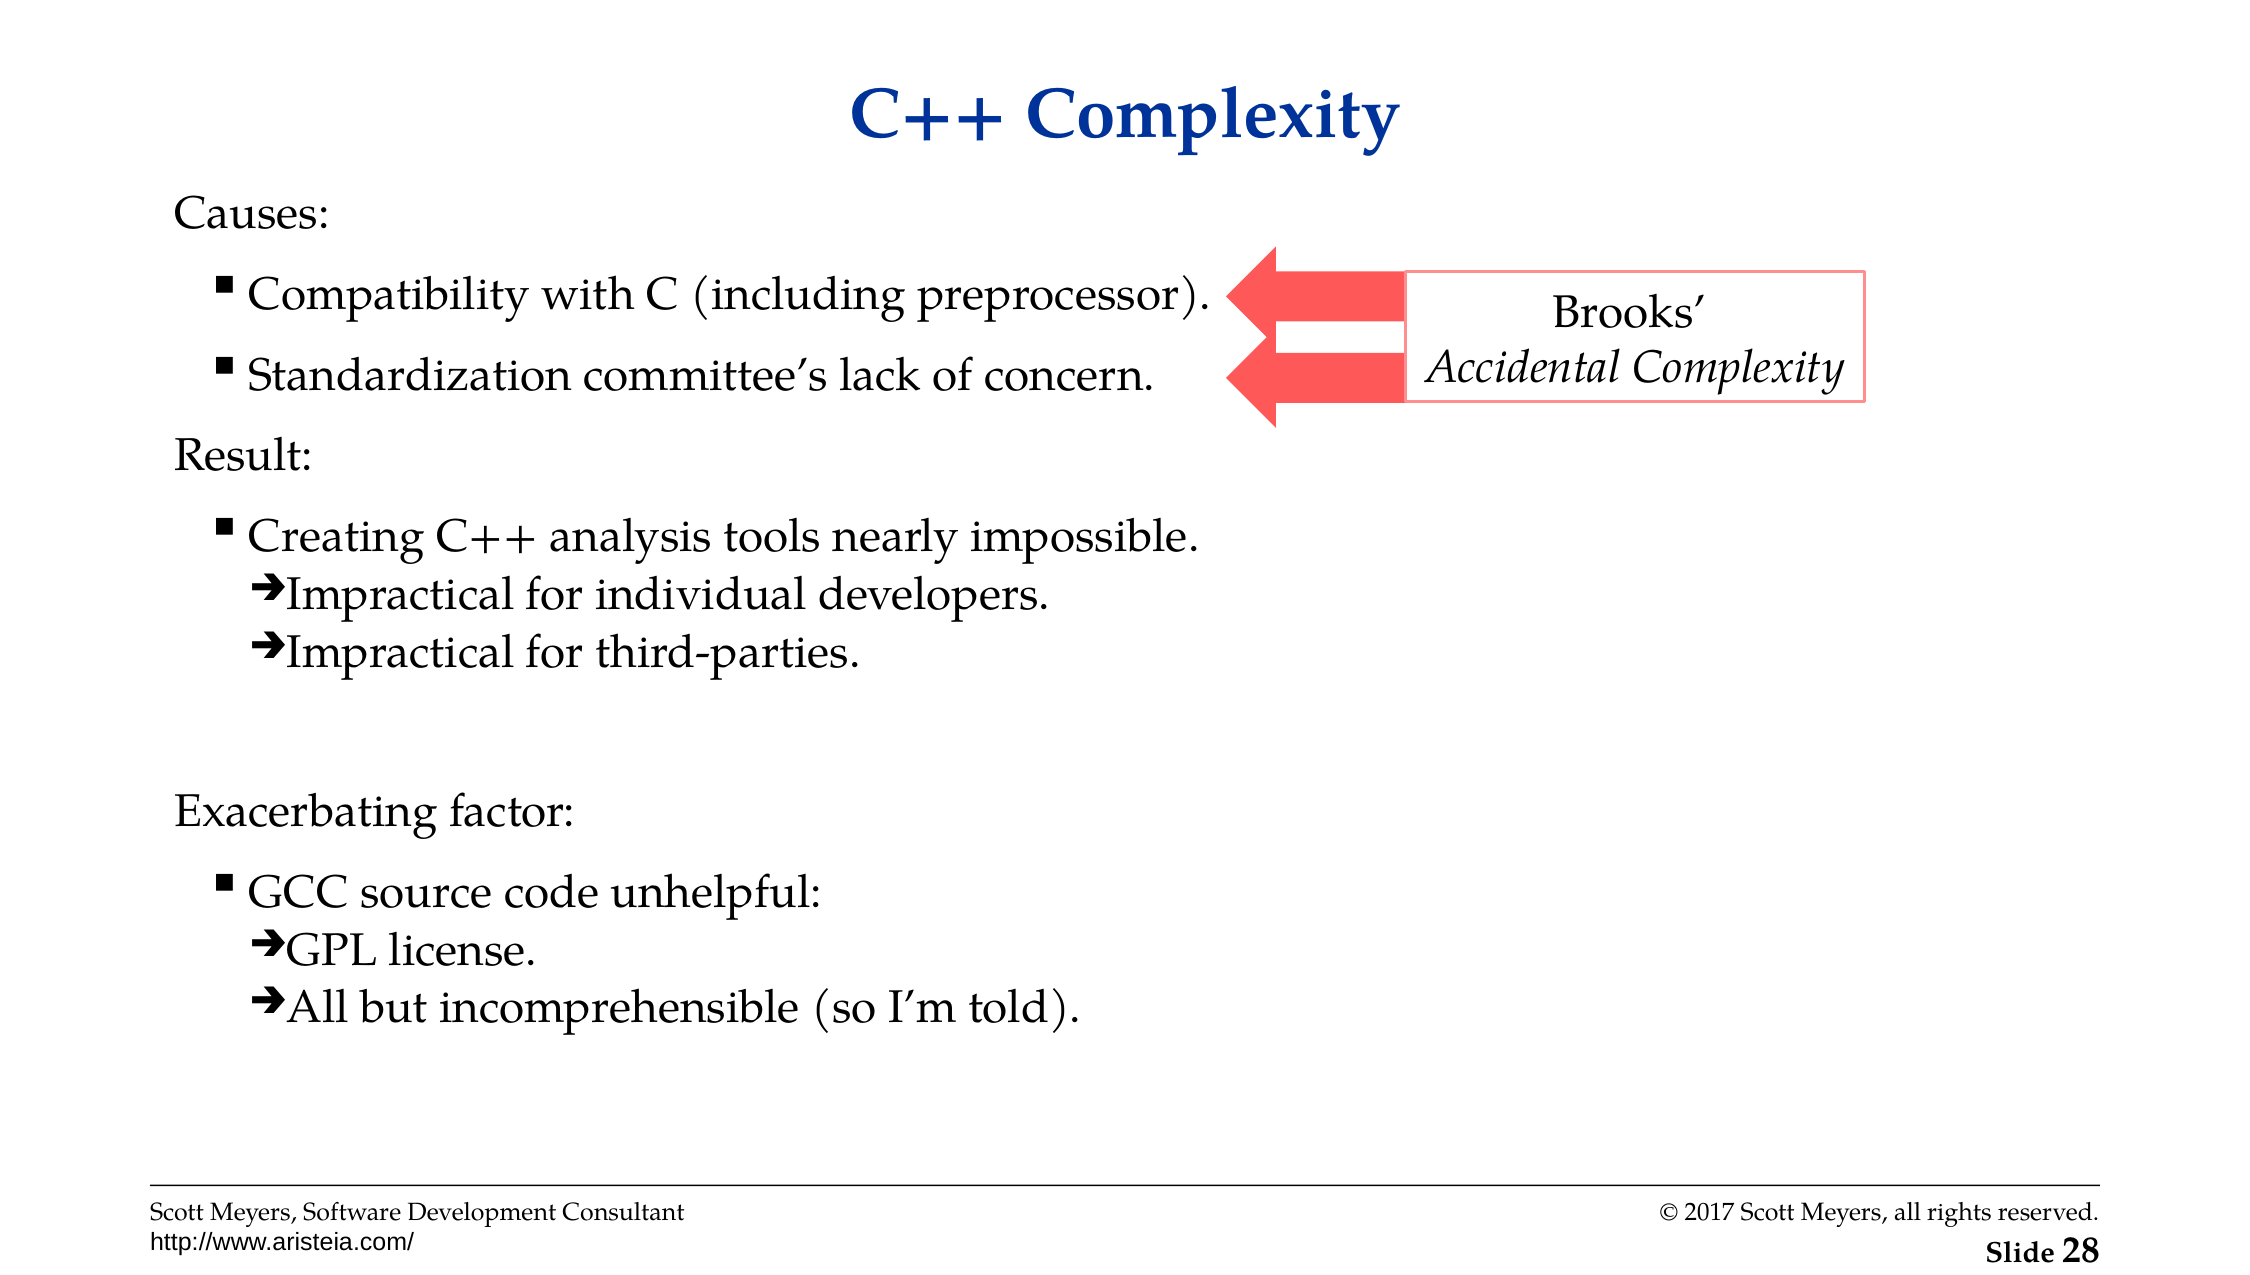

# C++ Complexity
Causes:
Compatibility with C (including preprocessor).
Standardization committee’s lack of concern.
Result:
Creating C++ analysis tools nearly impossible.
Impractical for individual developers.
Impractical for third-parties.

Exacerbating factor:
GCC source code unhelpful:
GPL license.
All but incomprehensible (so I’m told).

Brooks’
Accidental Complexity

© 2017 Scott Meyers, all rights reserved.
Slide 28
Scott Meyers, Software Development Consultant
http://www.aristeia.com/